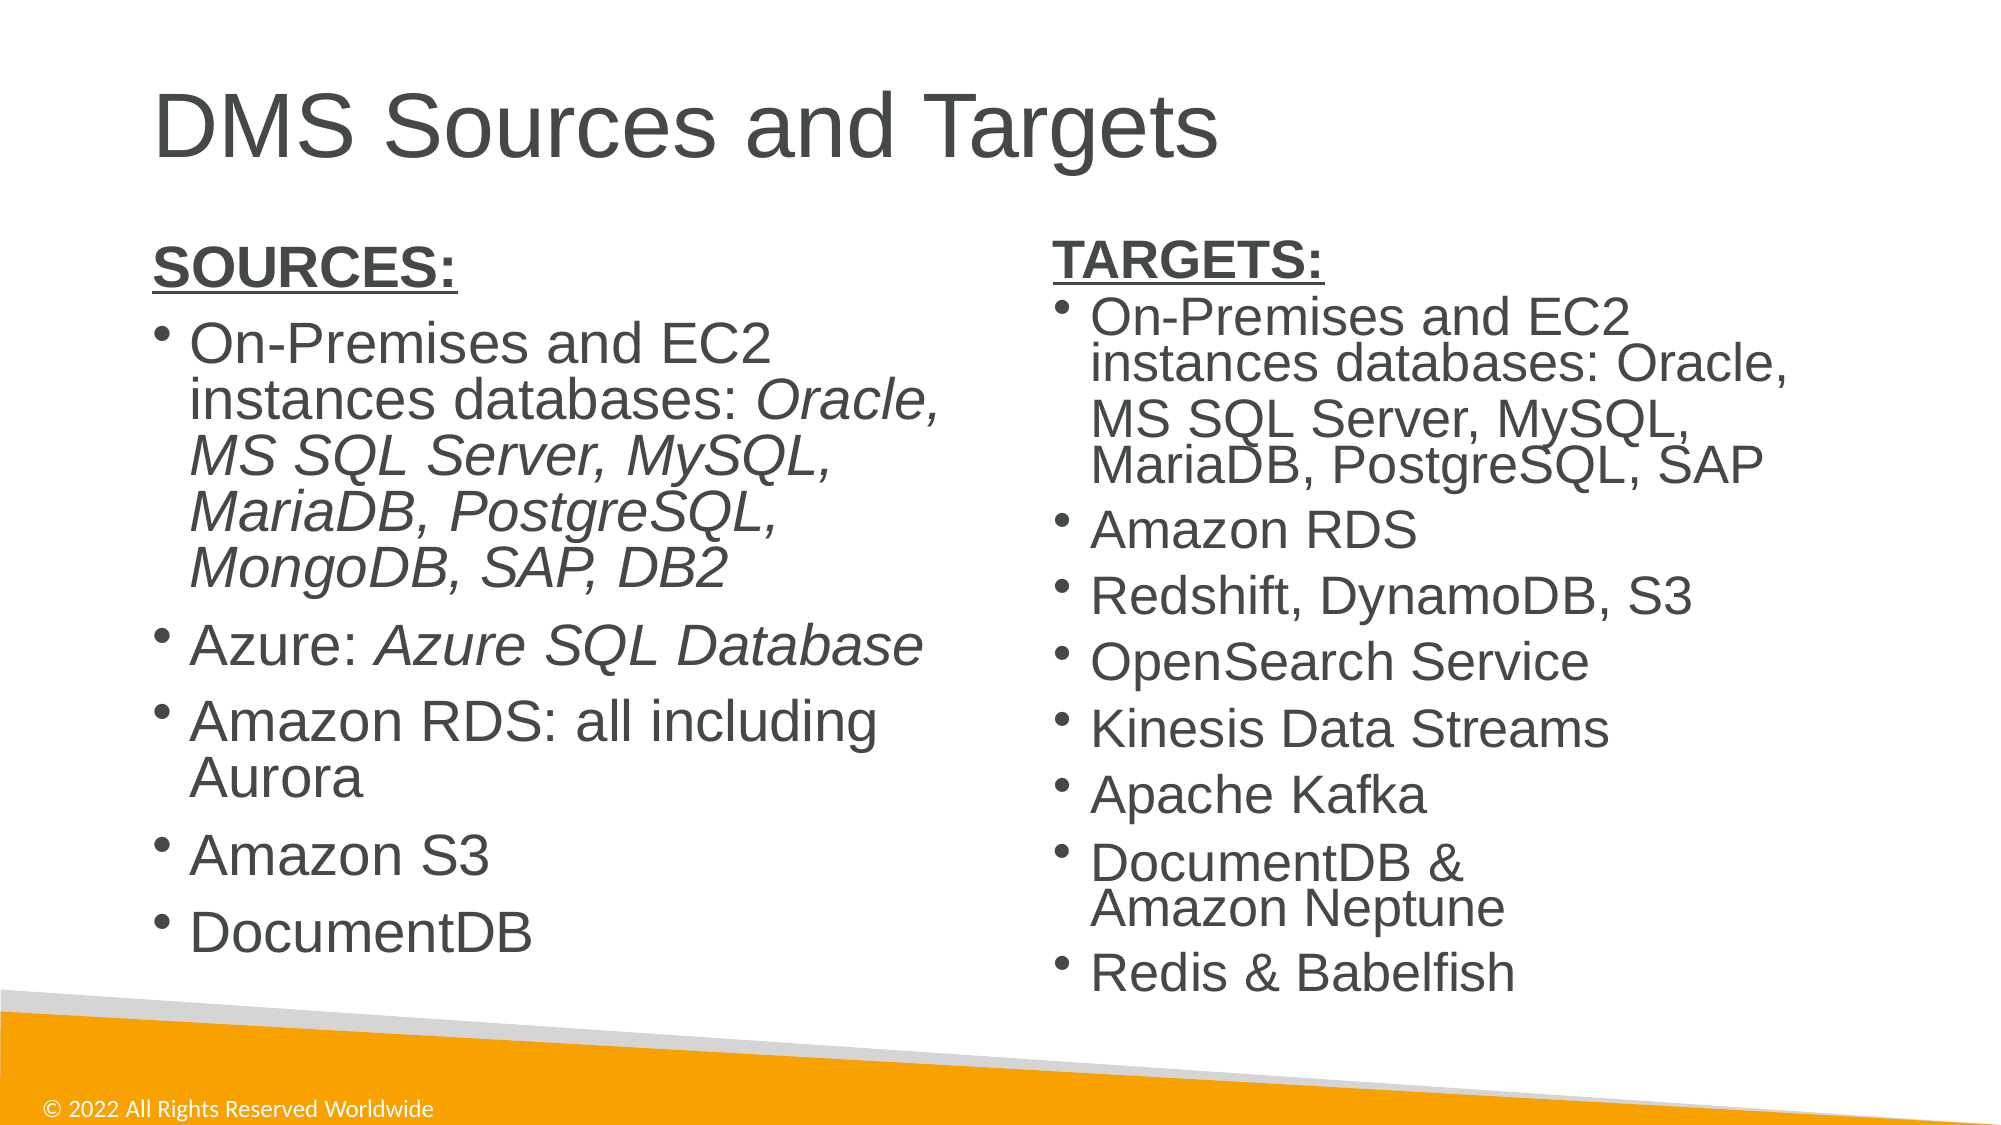

# DMS Sources and Targets
SOURCES:
On-Premises and EC2 instances databases: Oracle, MS SQL Server, MySQL, MariaDB, PostgreSQL, MongoDB, SAP, DB2
Azure: Azure SQL Database
Amazon RDS: all including Aurora
Amazon S3
DocumentDB
TARGETS:
On-Premises and EC2
instances databases: Oracle,
MS SQL Server, MySQL, MariaDB, PostgreSQL, SAP
Amazon RDS
Redshift, DynamoDB, S3
OpenSearch Service
Kinesis Data Streams
Apache Kafka
DocumentDB & Amazon Neptune
Redis & Babelfish
© 2022 All Rights Reserved Worldwide